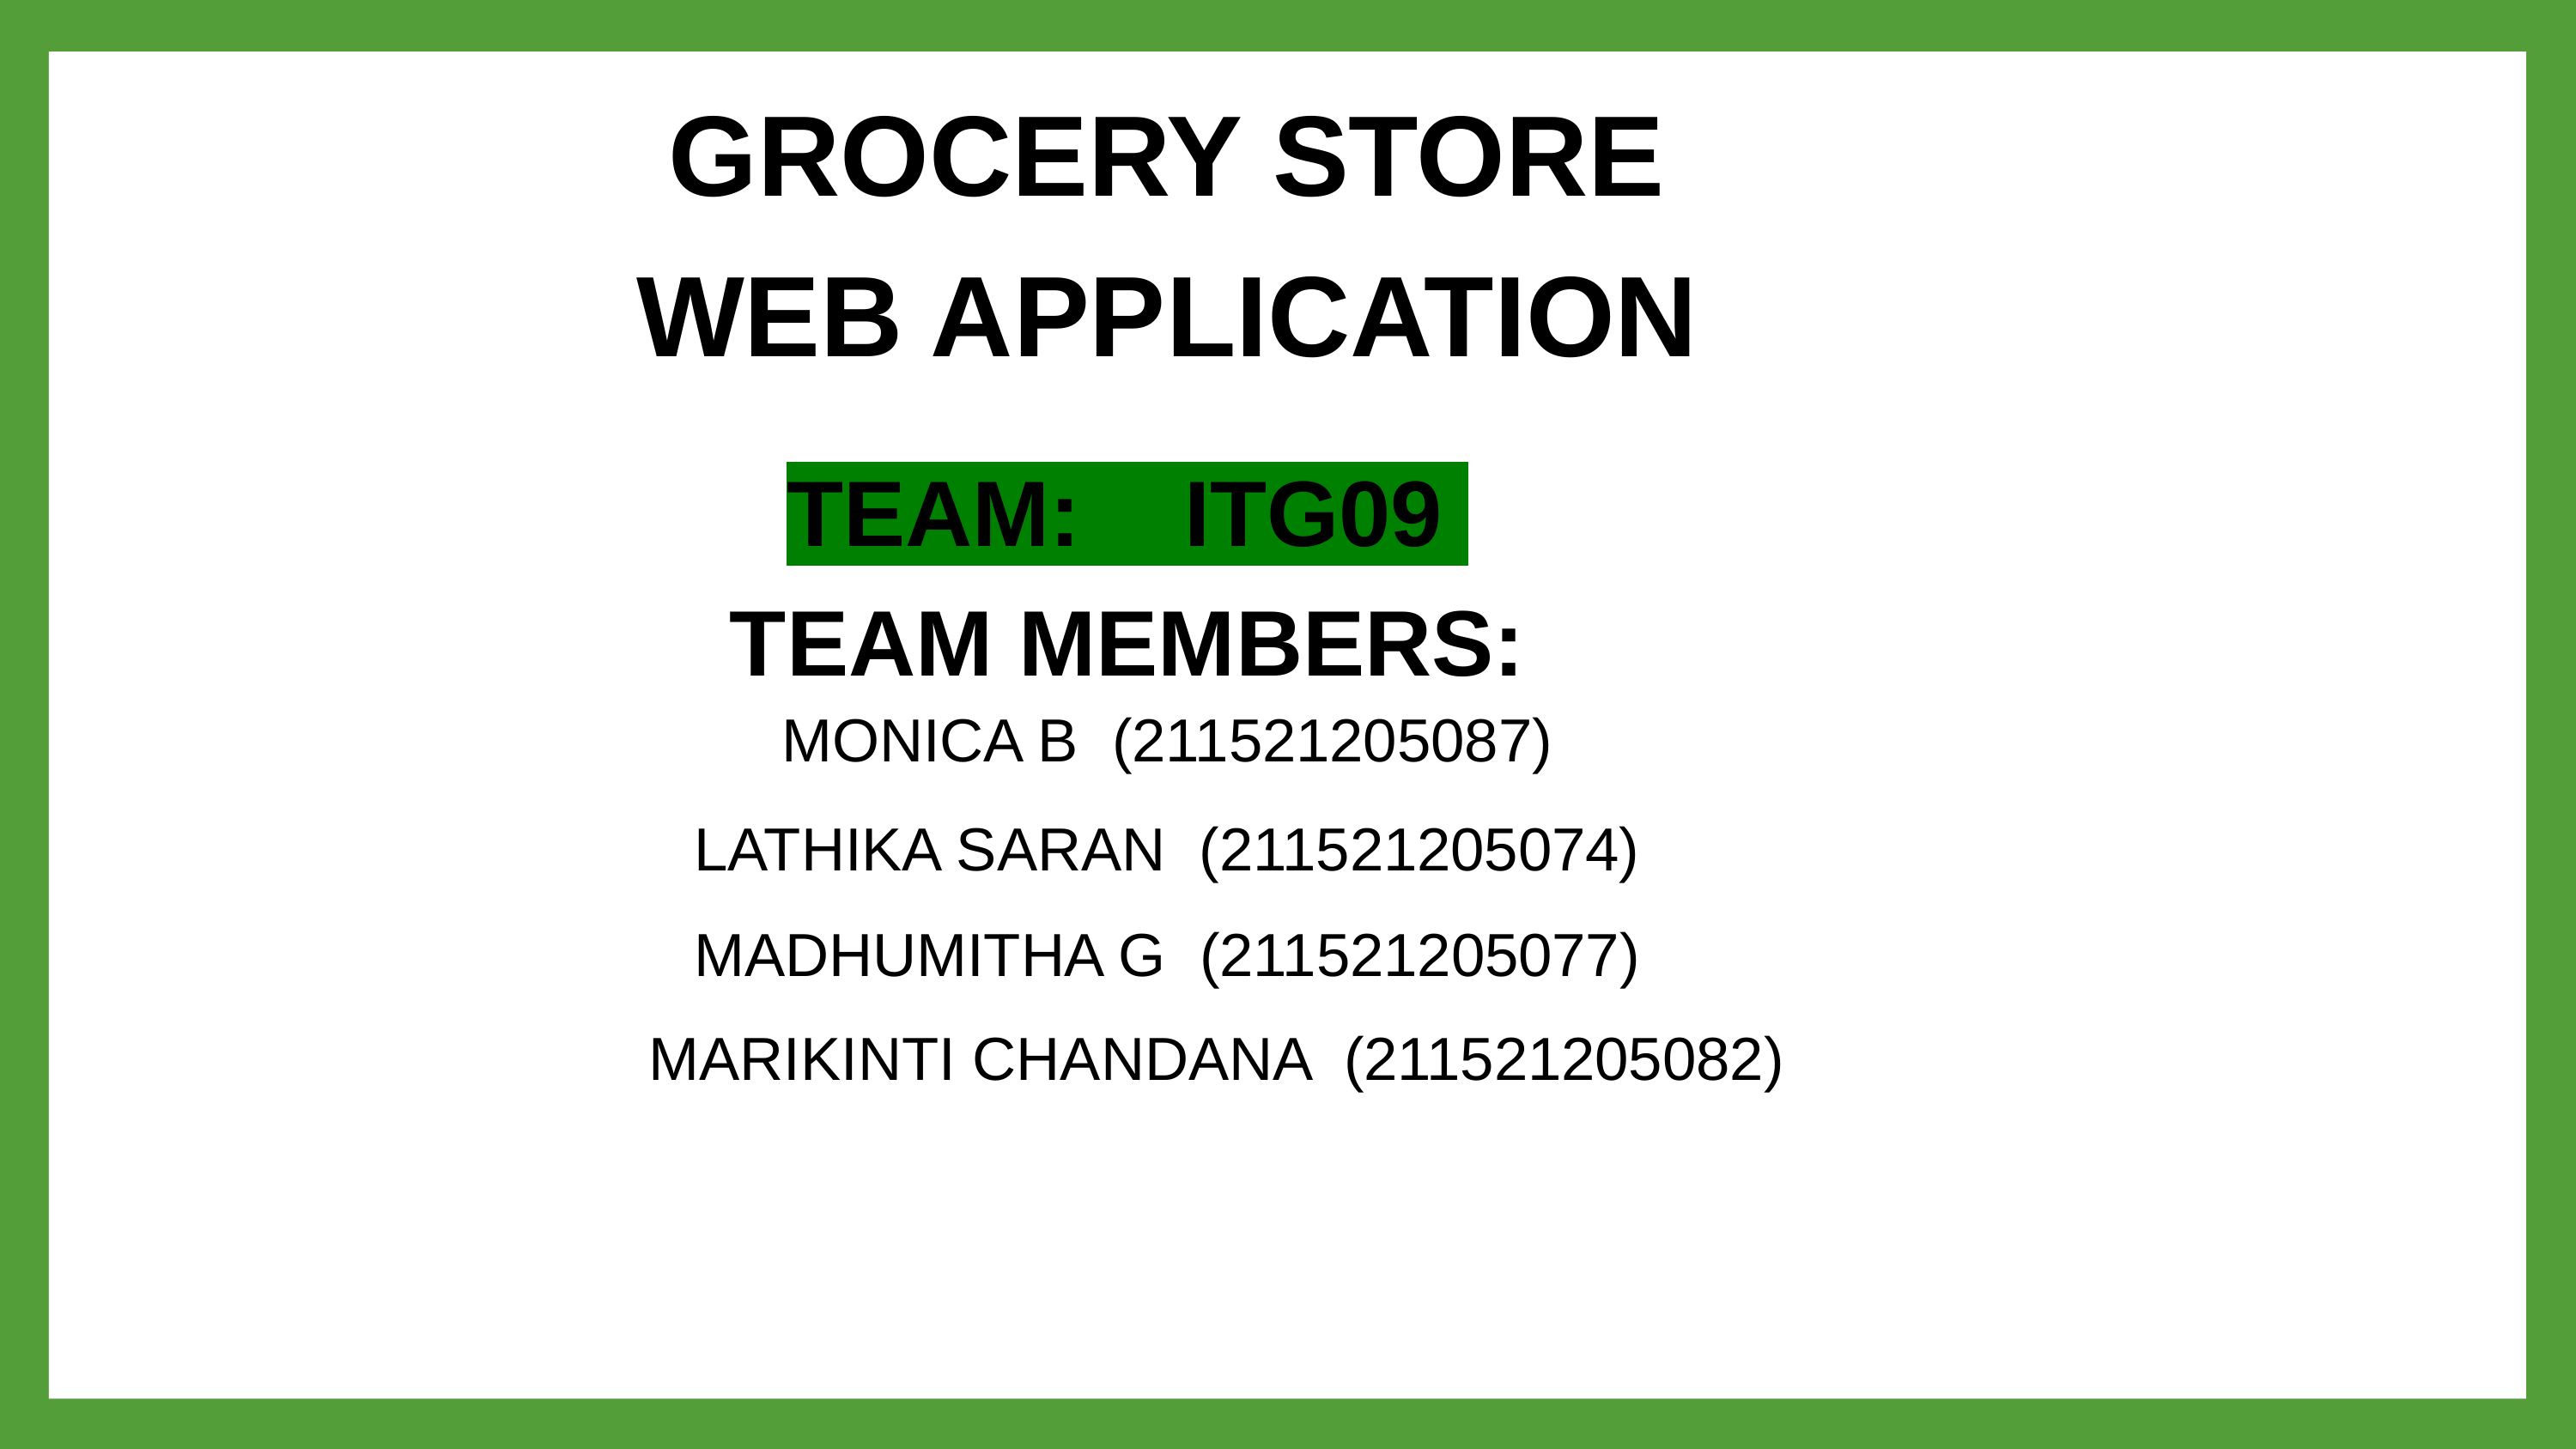

GROCERY STORE WEB APPLICATION
TEAM:    ITG09
TEAM MEMBERS:

MONICA B  (211521205087)

LATHIKA SARAN  (211521205074)
MADHUMITHA G  (211521205077)
MARIKINTI CHANDANA  (211521205082)